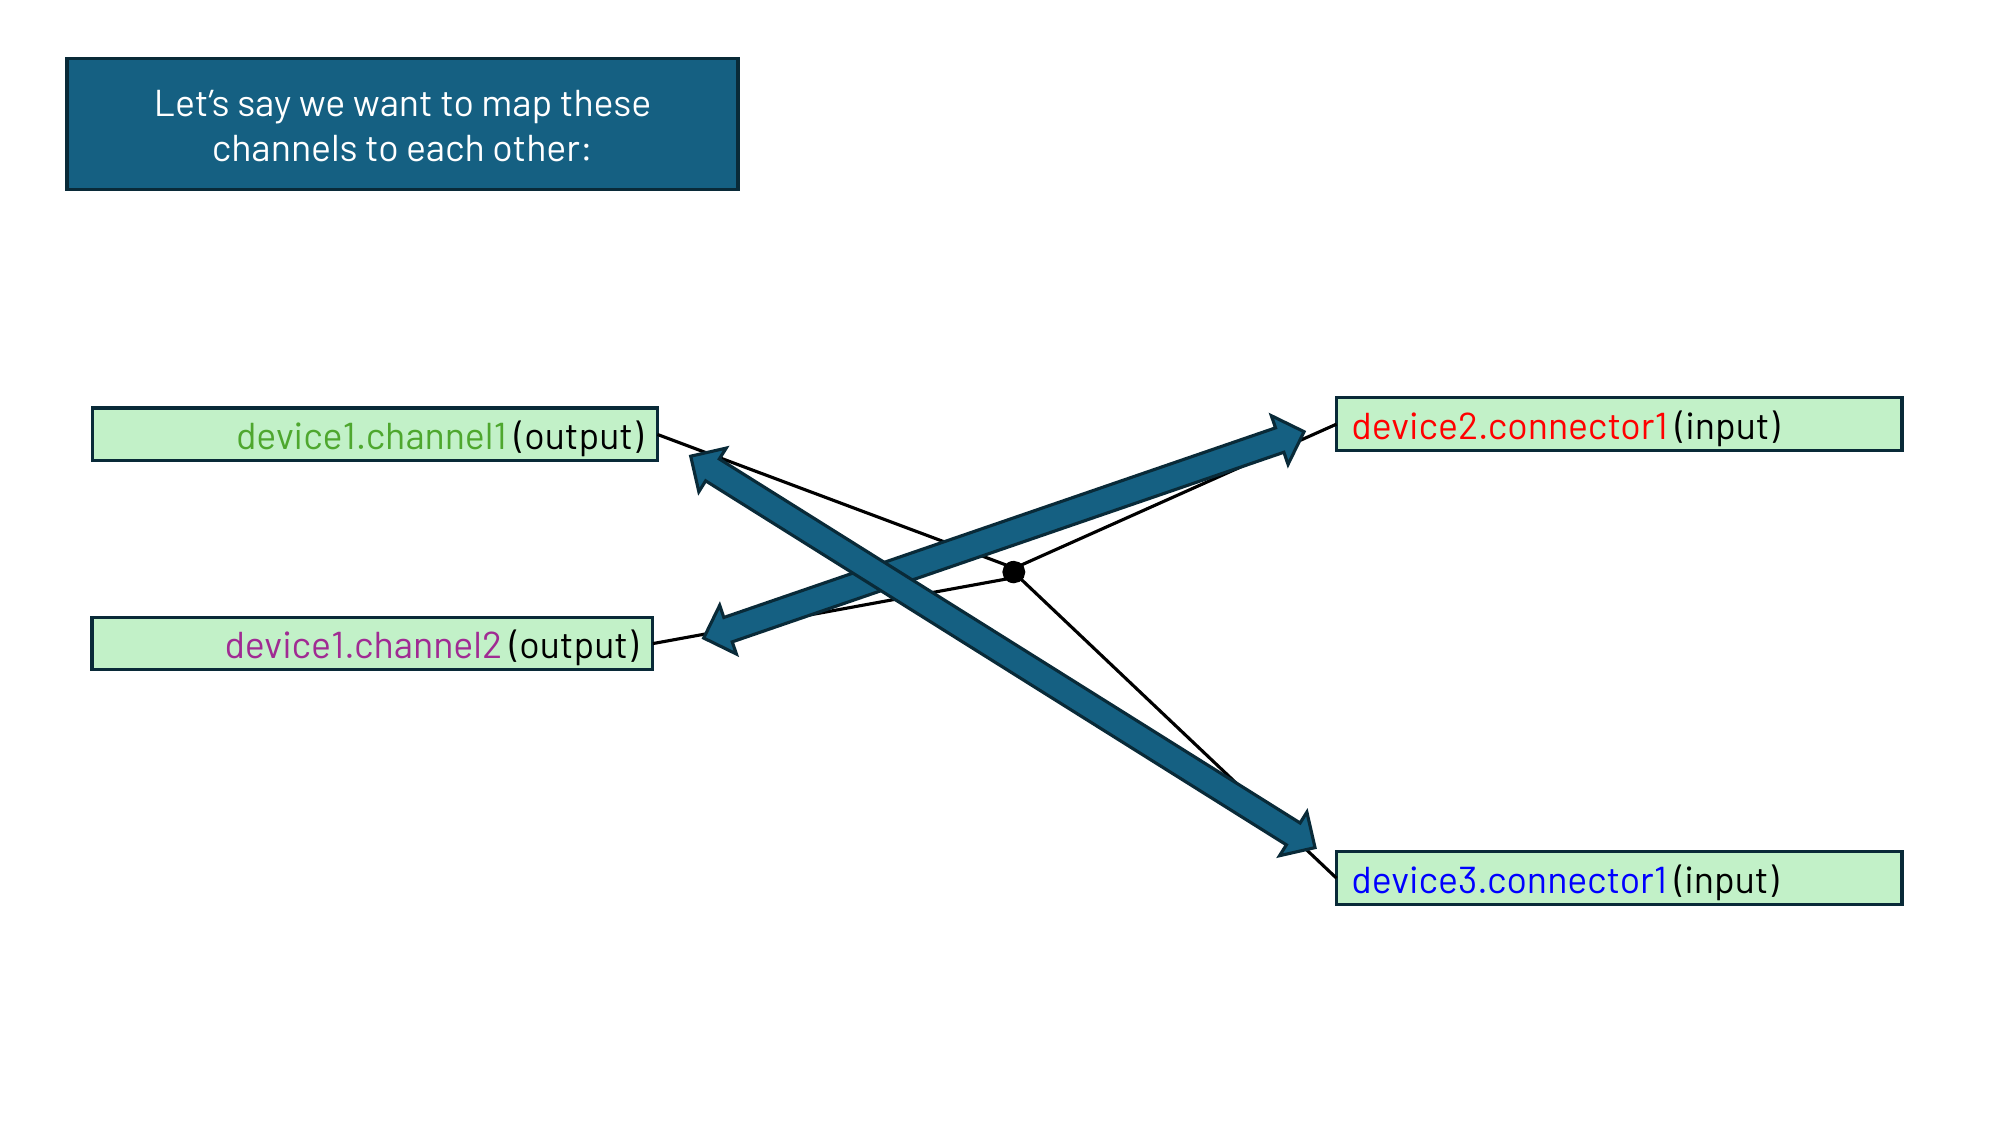

Let’s say we want to map these channels to each other:
device2.connector1 (input)
device1.channel1 (output)

device1.channel2 (output)

device3.connector1 (input)